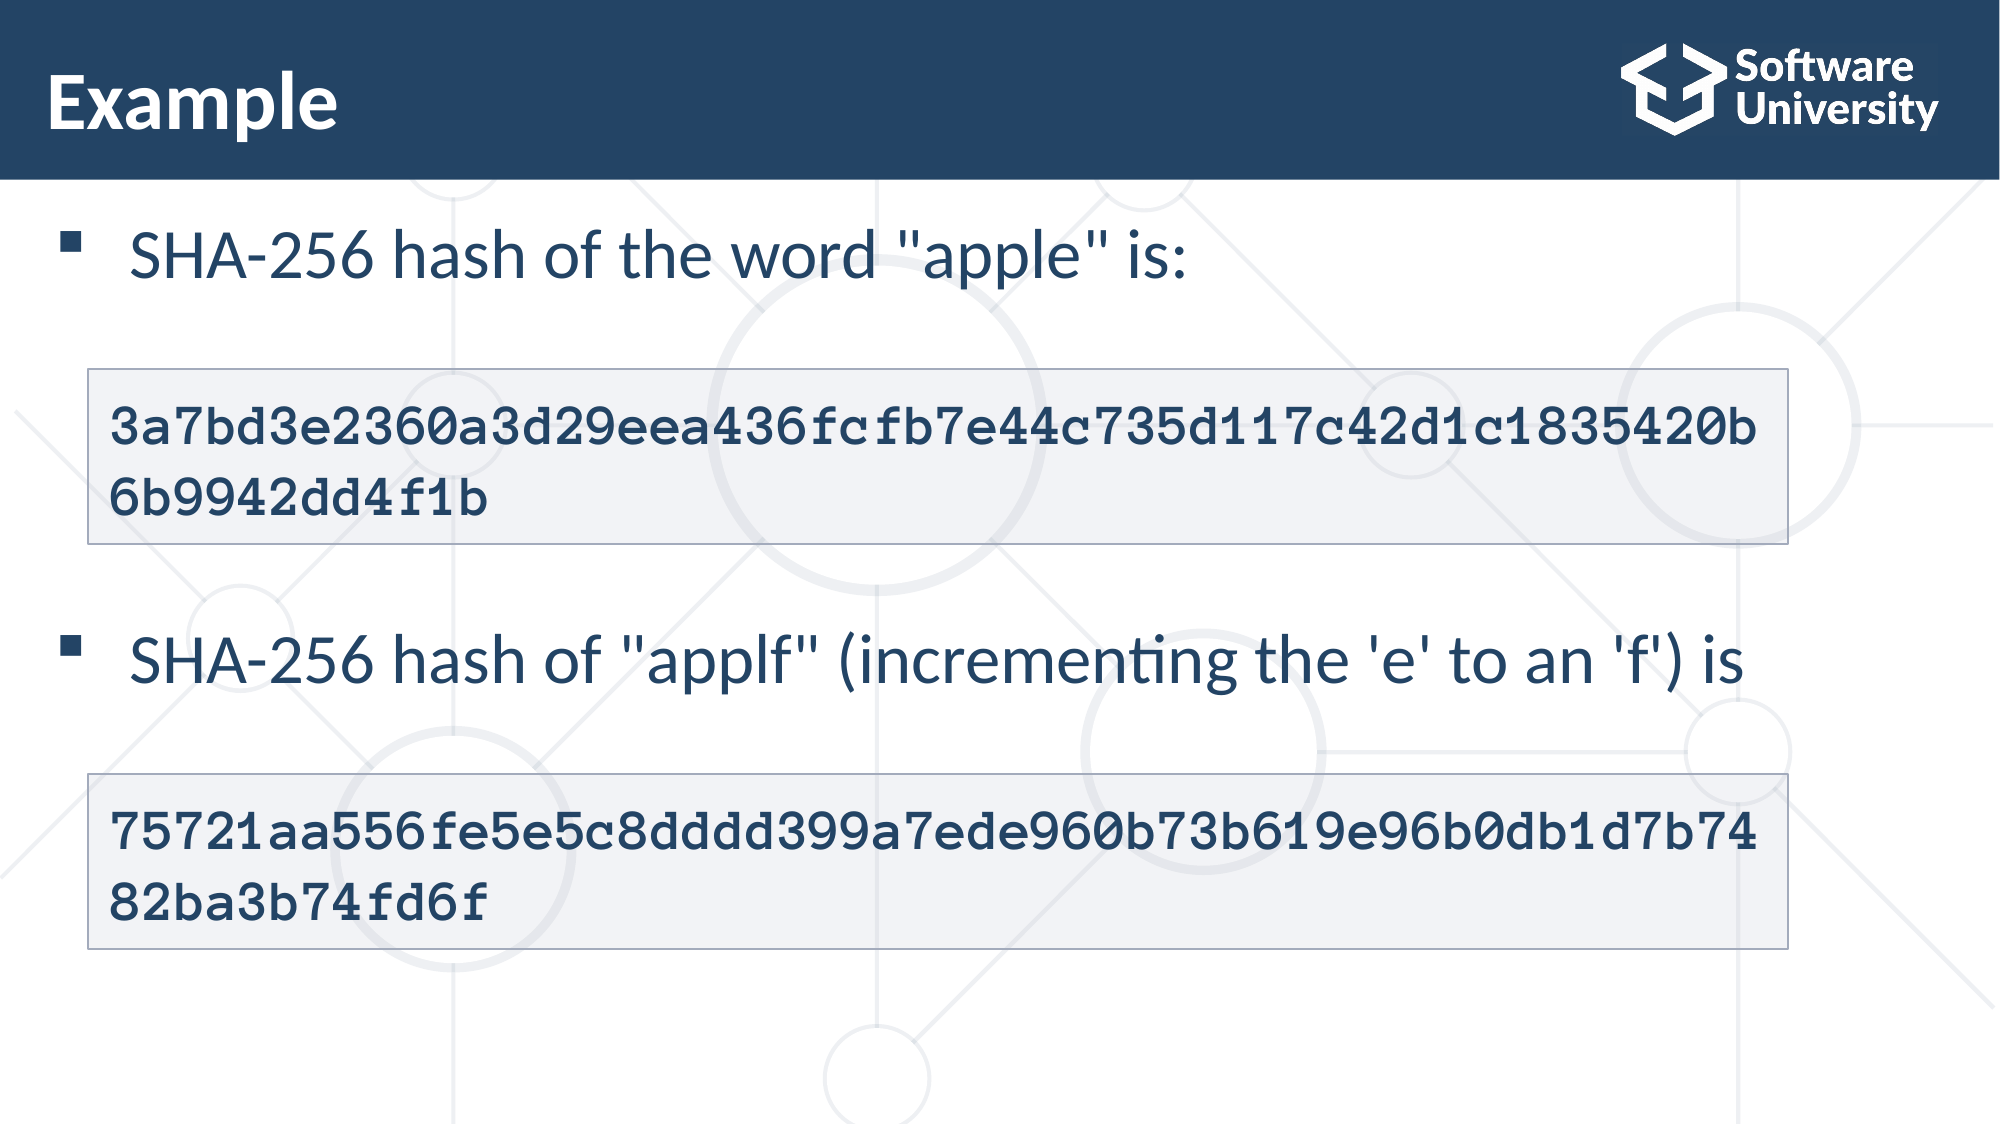

# Example
SHA-256 hash of the word "apple" is:

SHA-256 hash of "applf" (incrementing the 'e' to an 'f') is

3a7bd3e2360a3d29eea436fcfb7e44c735d117c42d1c1835420b6b9942dd4f1b
75721aa556fe5e5c8dddd399a7ede960b73b619e96b0db1d7b7482ba3b74fd6f